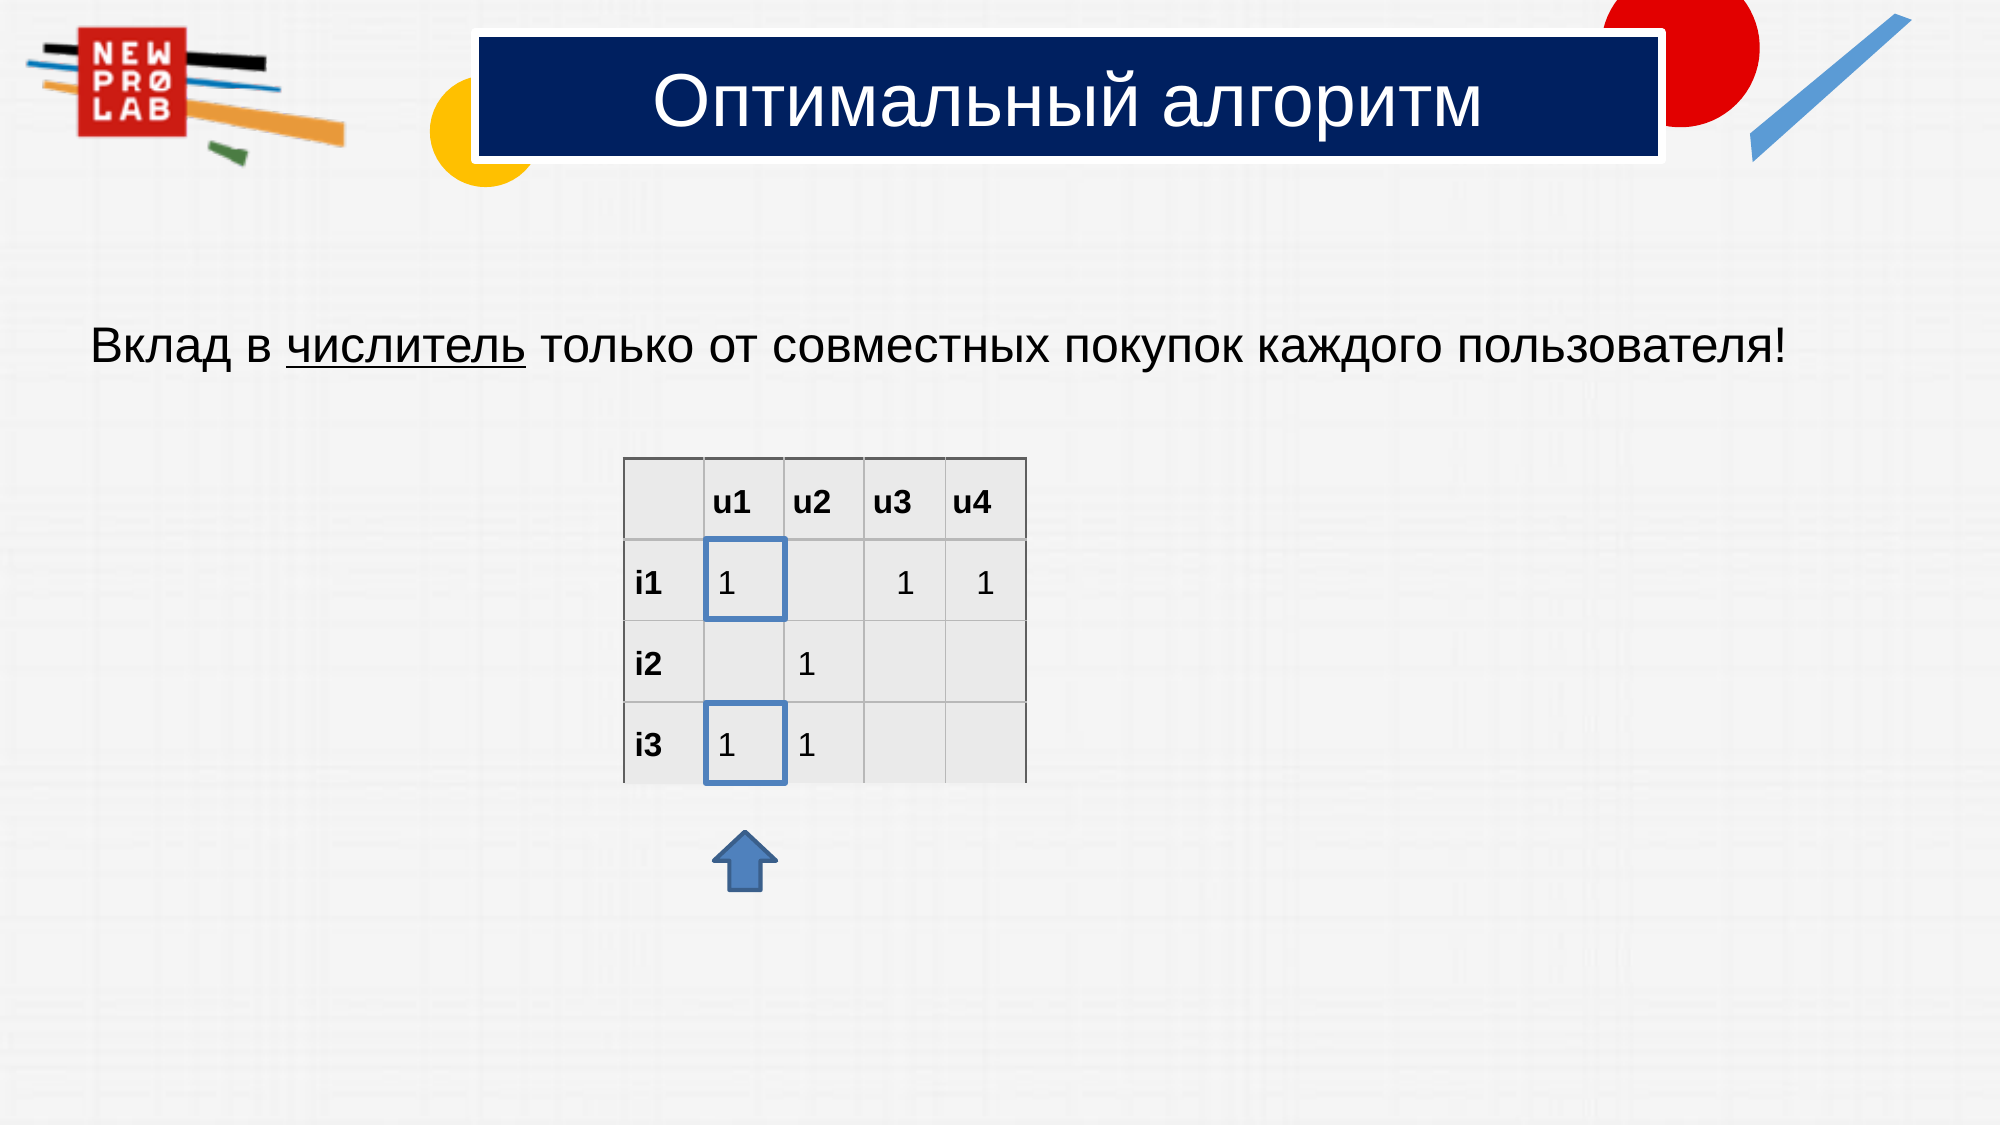

# Оптимальный алгоритм
Вклад в числитель только от совместных покупок каждого пользователя!
|  | u1 | u2 | u3 | u4 |
| --- | --- | --- | --- | --- |
| i1 | 1 |  | 1 | 1 |
| i2 |  | 1 |  |  |
| i3 | 1 | 1 |  |  |